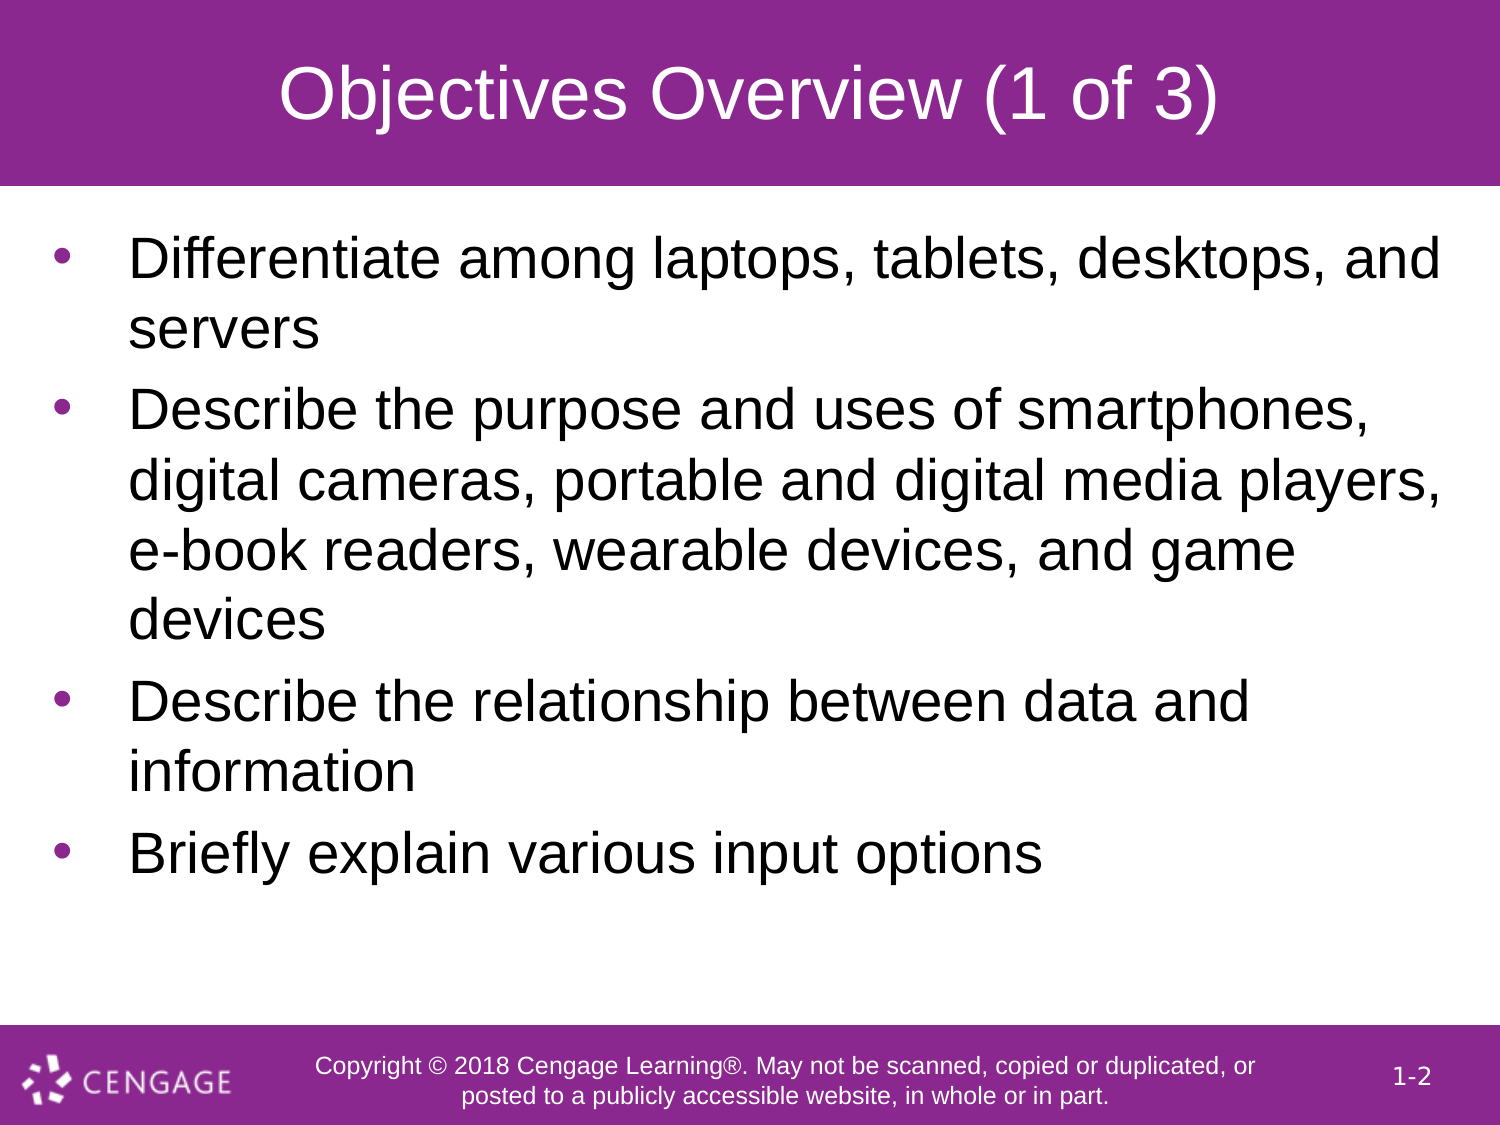

# Objectives Overview (1 of 3)
Differentiate among laptops, tablets, desktops, and servers
Describe the purpose and uses of smartphones, digital cameras, portable and digital media players, e-book readers, wearable devices, and game devices
Describe the relationship between data and information
Briefly explain various input options